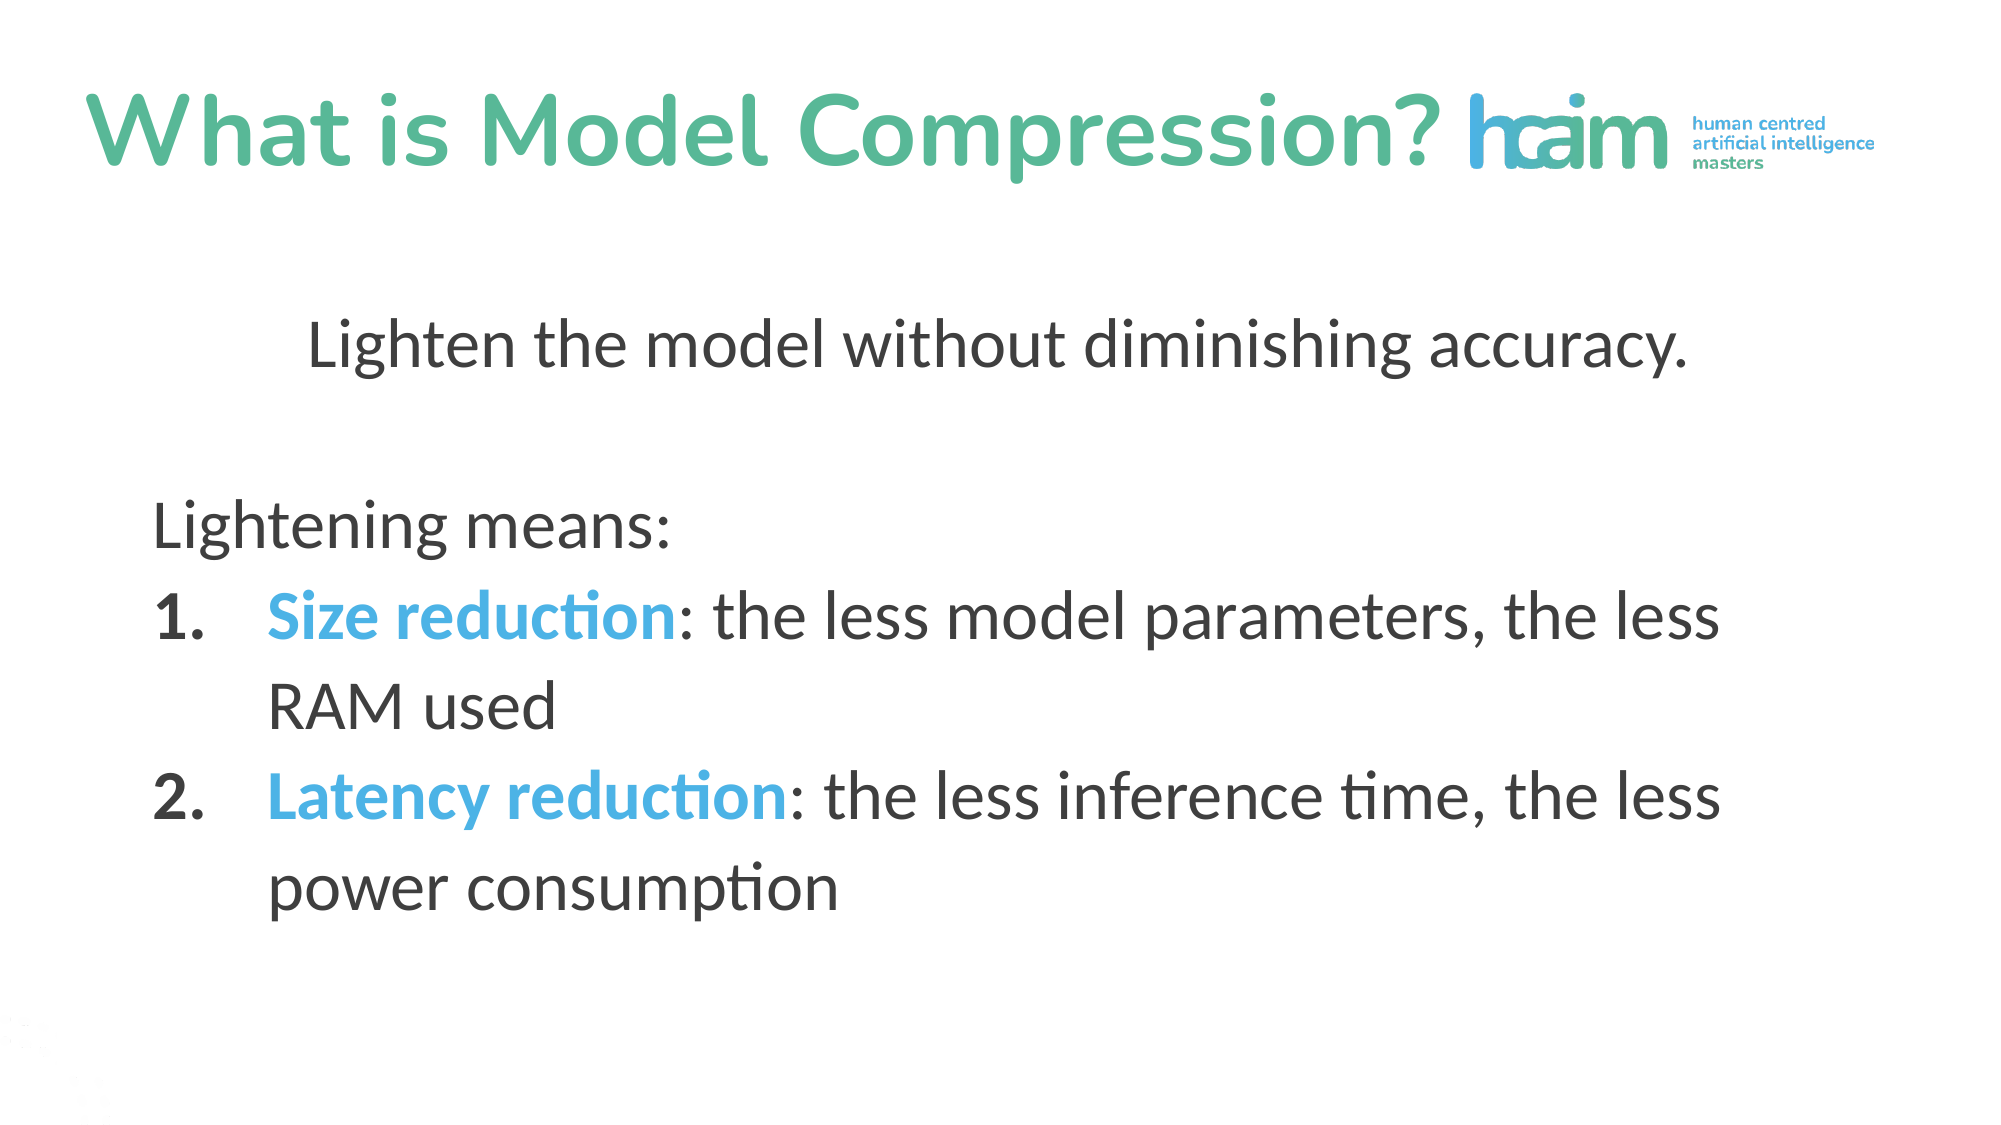

What is Model Compression?
Lighten the model without diminishing accuracy.

Lightening means:
Size reduction: the less model parameters, the less RAM used
Latency reduction: the less inference time, the less power consumption